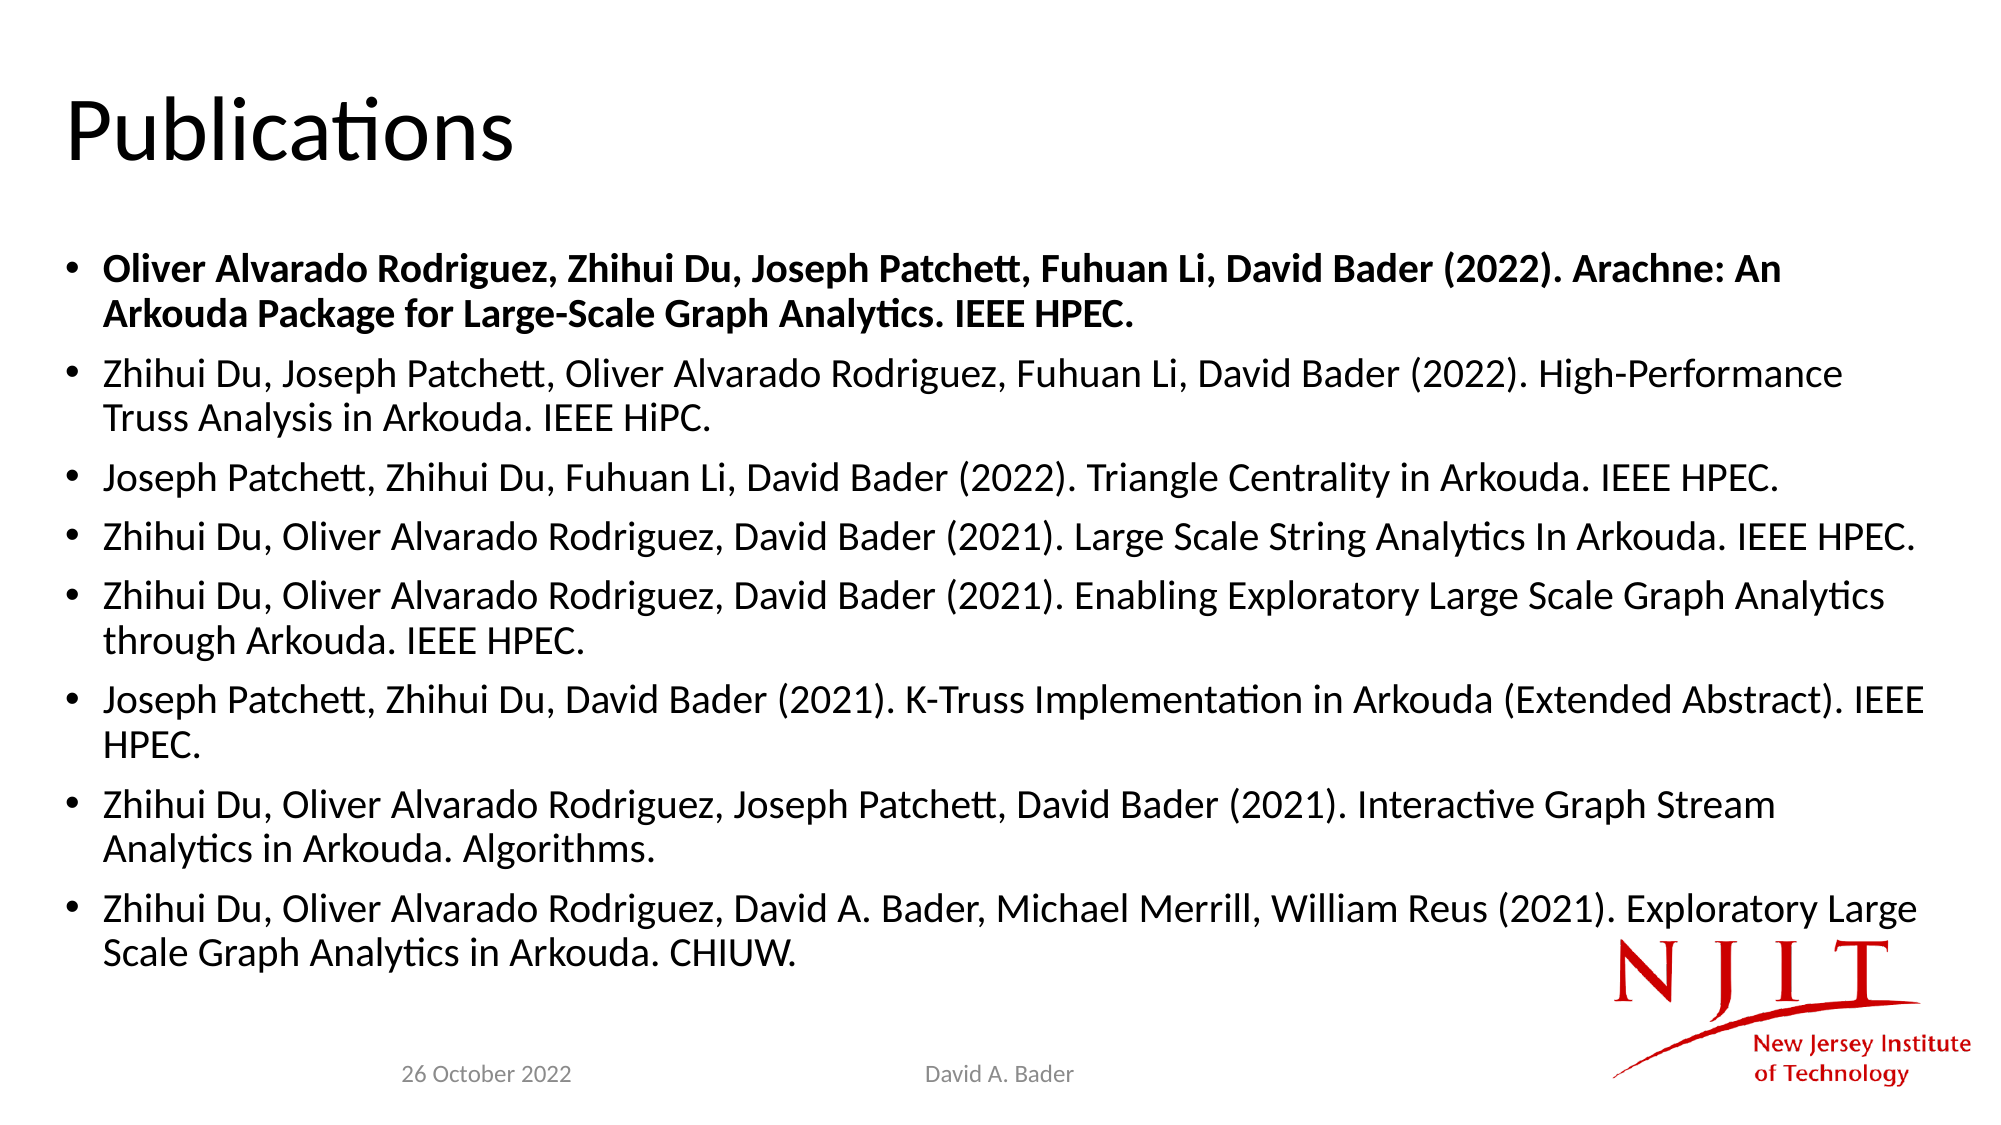

# Publications
Oliver Alvarado Rodriguez, Zhihui Du, Joseph Patchett, Fuhuan Li, David Bader (2022). Arachne: An Arkouda Package for Large-Scale Graph Analytics. IEEE HPEC.
Zhihui Du, Joseph Patchett, Oliver Alvarado Rodriguez, Fuhuan Li, David Bader (2022). High-Performance Truss Analysis in Arkouda. IEEE HiPC.
Joseph Patchett, Zhihui Du, Fuhuan Li, David Bader (2022). Triangle Centrality in Arkouda. IEEE HPEC.
Zhihui Du, Oliver Alvarado Rodriguez, David Bader (2021). Large Scale String Analytics In Arkouda. IEEE HPEC.
Zhihui Du, Oliver Alvarado Rodriguez, David Bader (2021). Enabling Exploratory Large Scale Graph Analytics through Arkouda. IEEE HPEC.
Joseph Patchett, Zhihui Du, David Bader (2021). K-Truss Implementation in Arkouda (Extended Abstract). IEEE HPEC.
Zhihui Du, Oliver Alvarado Rodriguez, Joseph Patchett, David Bader (2021). Interactive Graph Stream Analytics in Arkouda. Algorithms.
Zhihui Du, Oliver Alvarado Rodriguez, David A. Bader, Michael Merrill, William Reus (2021). Exploratory Large Scale Graph Analytics in Arkouda. CHIUW.
26 October 2022
David A. Bader